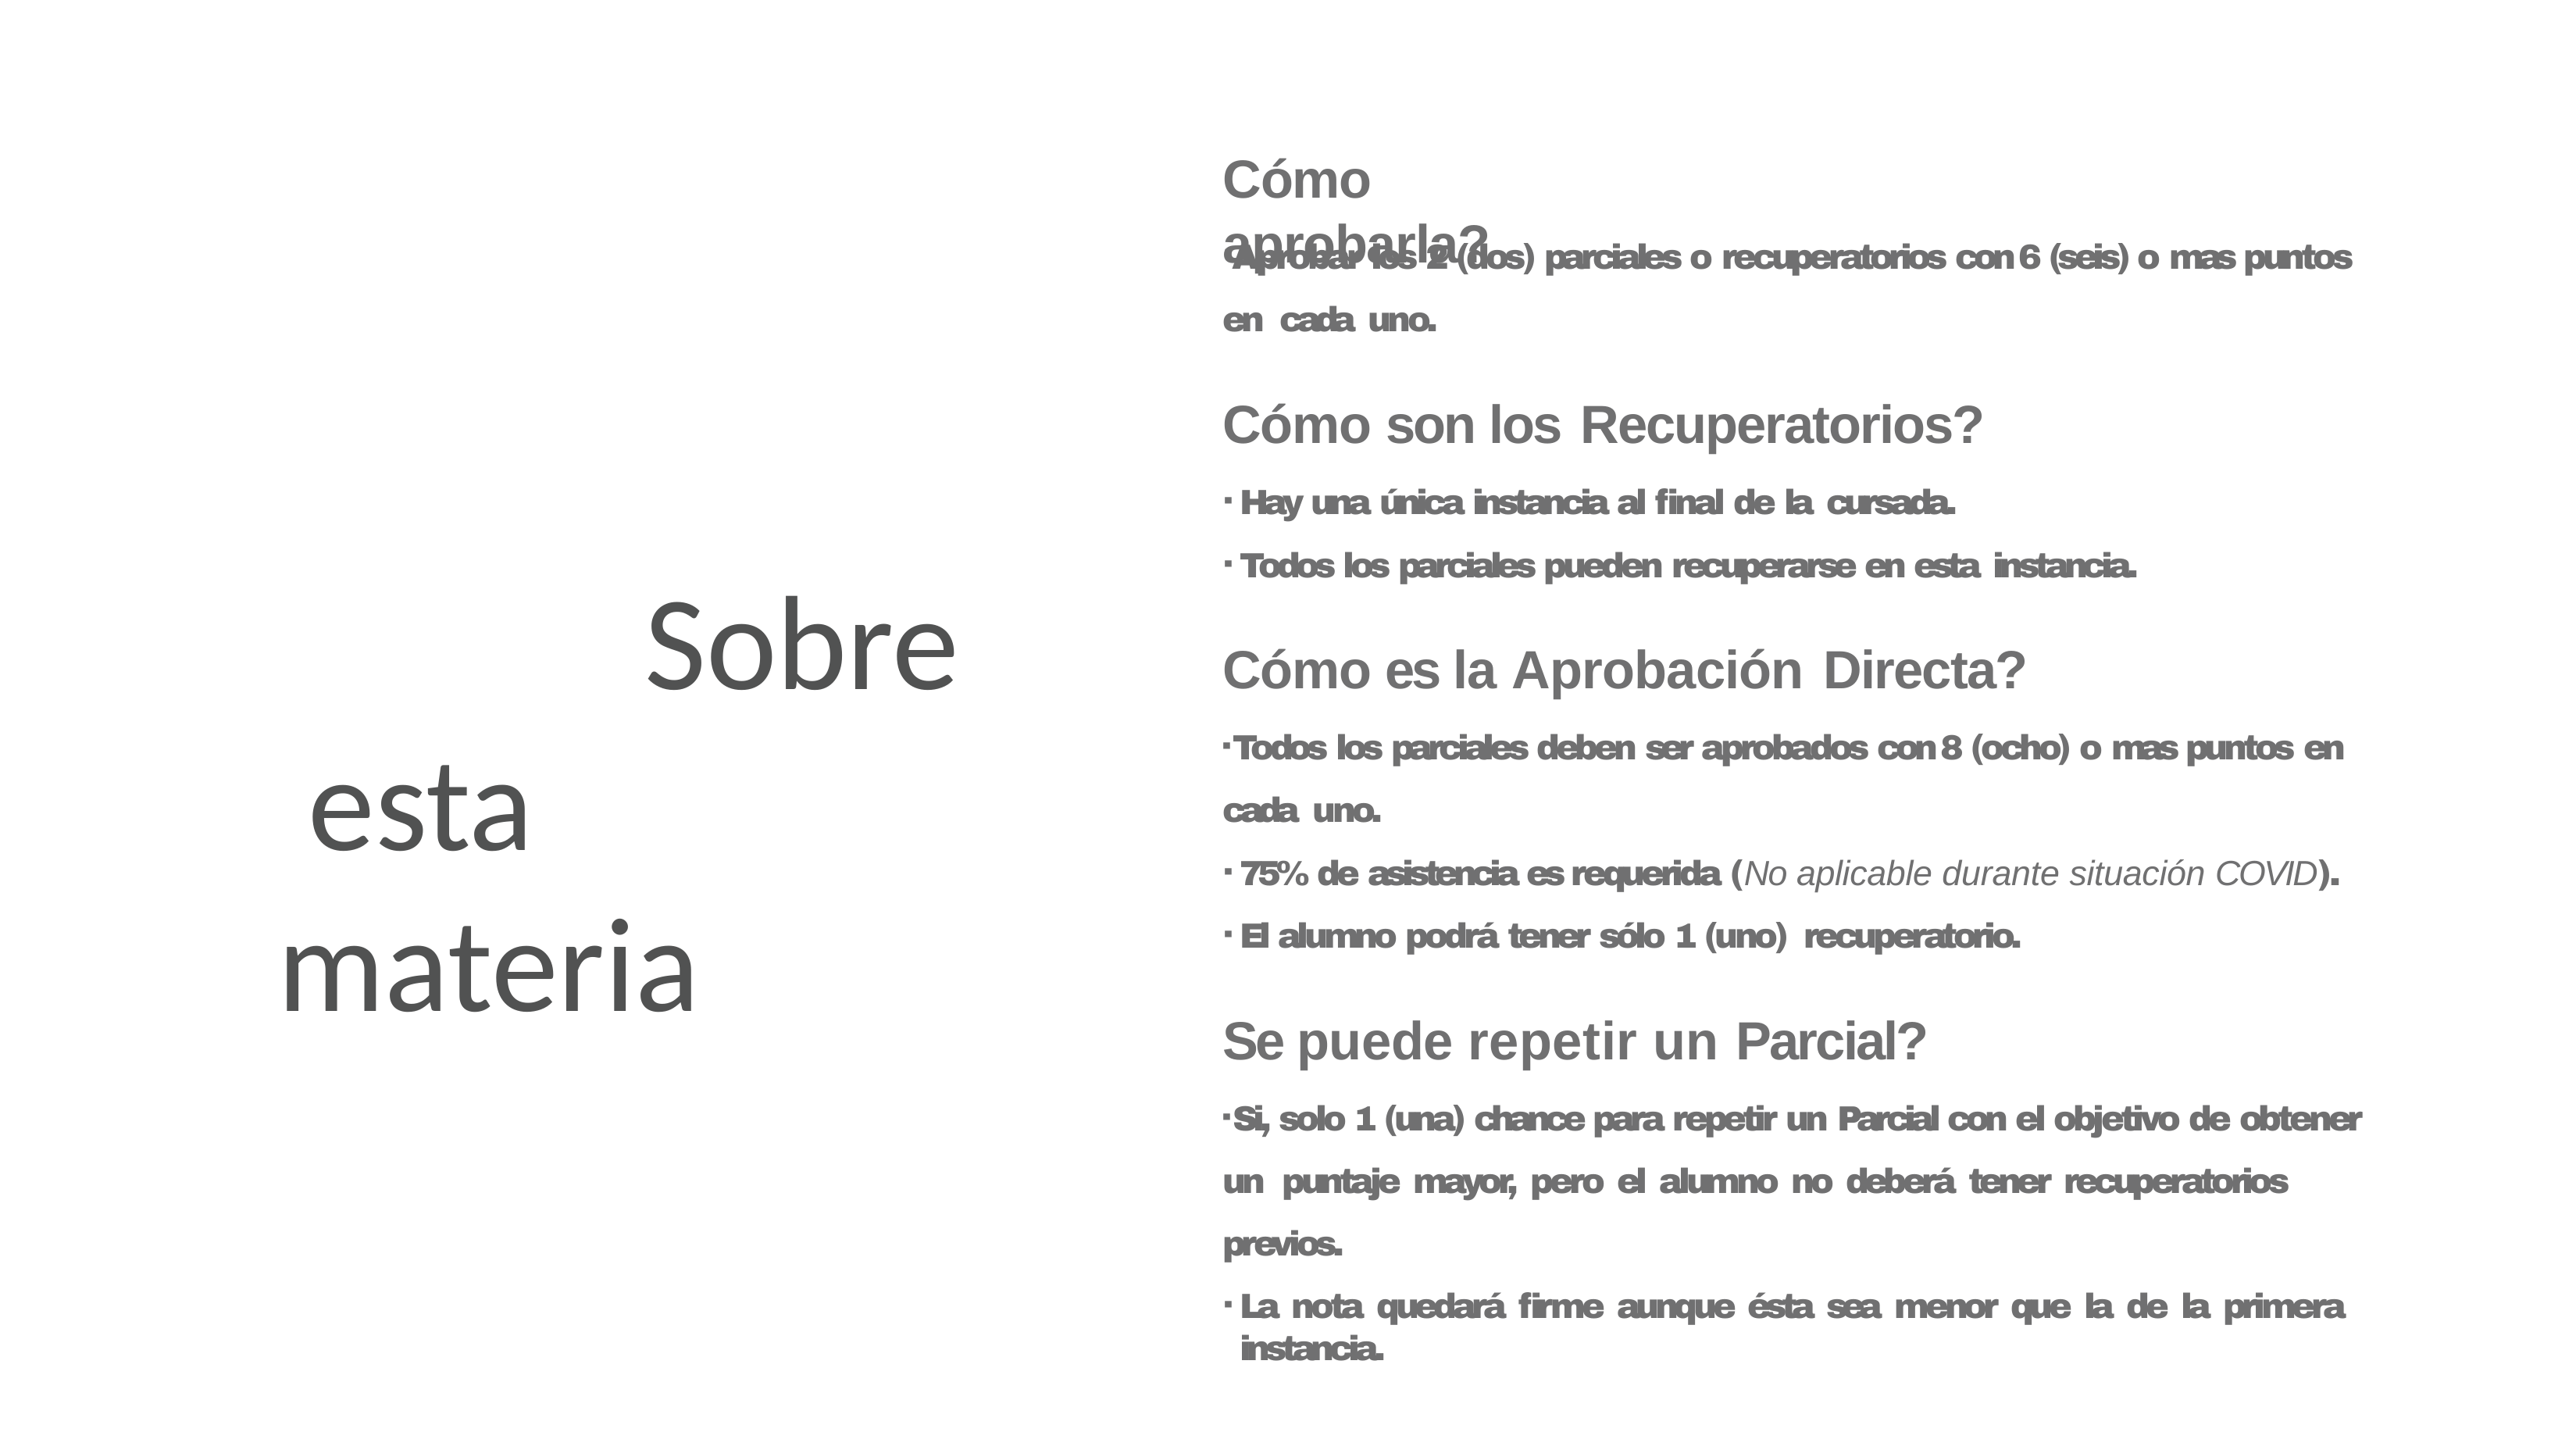

# Cómo aprobarla?
Aprobar los 2 (dos) parciales o recuperatorios con 6 (seis) o mas puntos en  cada uno.

Cómo son los Recuperatorios?
Hay una única instancia al final de la cursada.
Todos los parciales pueden recuperarse en esta instancia.

Cómo es la Aprobación Directa?
Todos los parciales deben ser aprobados con 8 (ocho) o mas puntos en cada  uno.
75% de asistencia es requerida (No aplicable durante situación COVID).
El alumno podrá tener sólo 1 (uno) recuperatorio.

Se puede repetir un Parcial?
Si, solo 1 (una) chance para repetir un Parcial con el objetivo de obtener un  puntaje mayor, pero el alumno no deberá tener recuperatorios previos.
La nota quedará firme aunque ésta sea menor que la de la primera instancia.
Sobre  esta materia